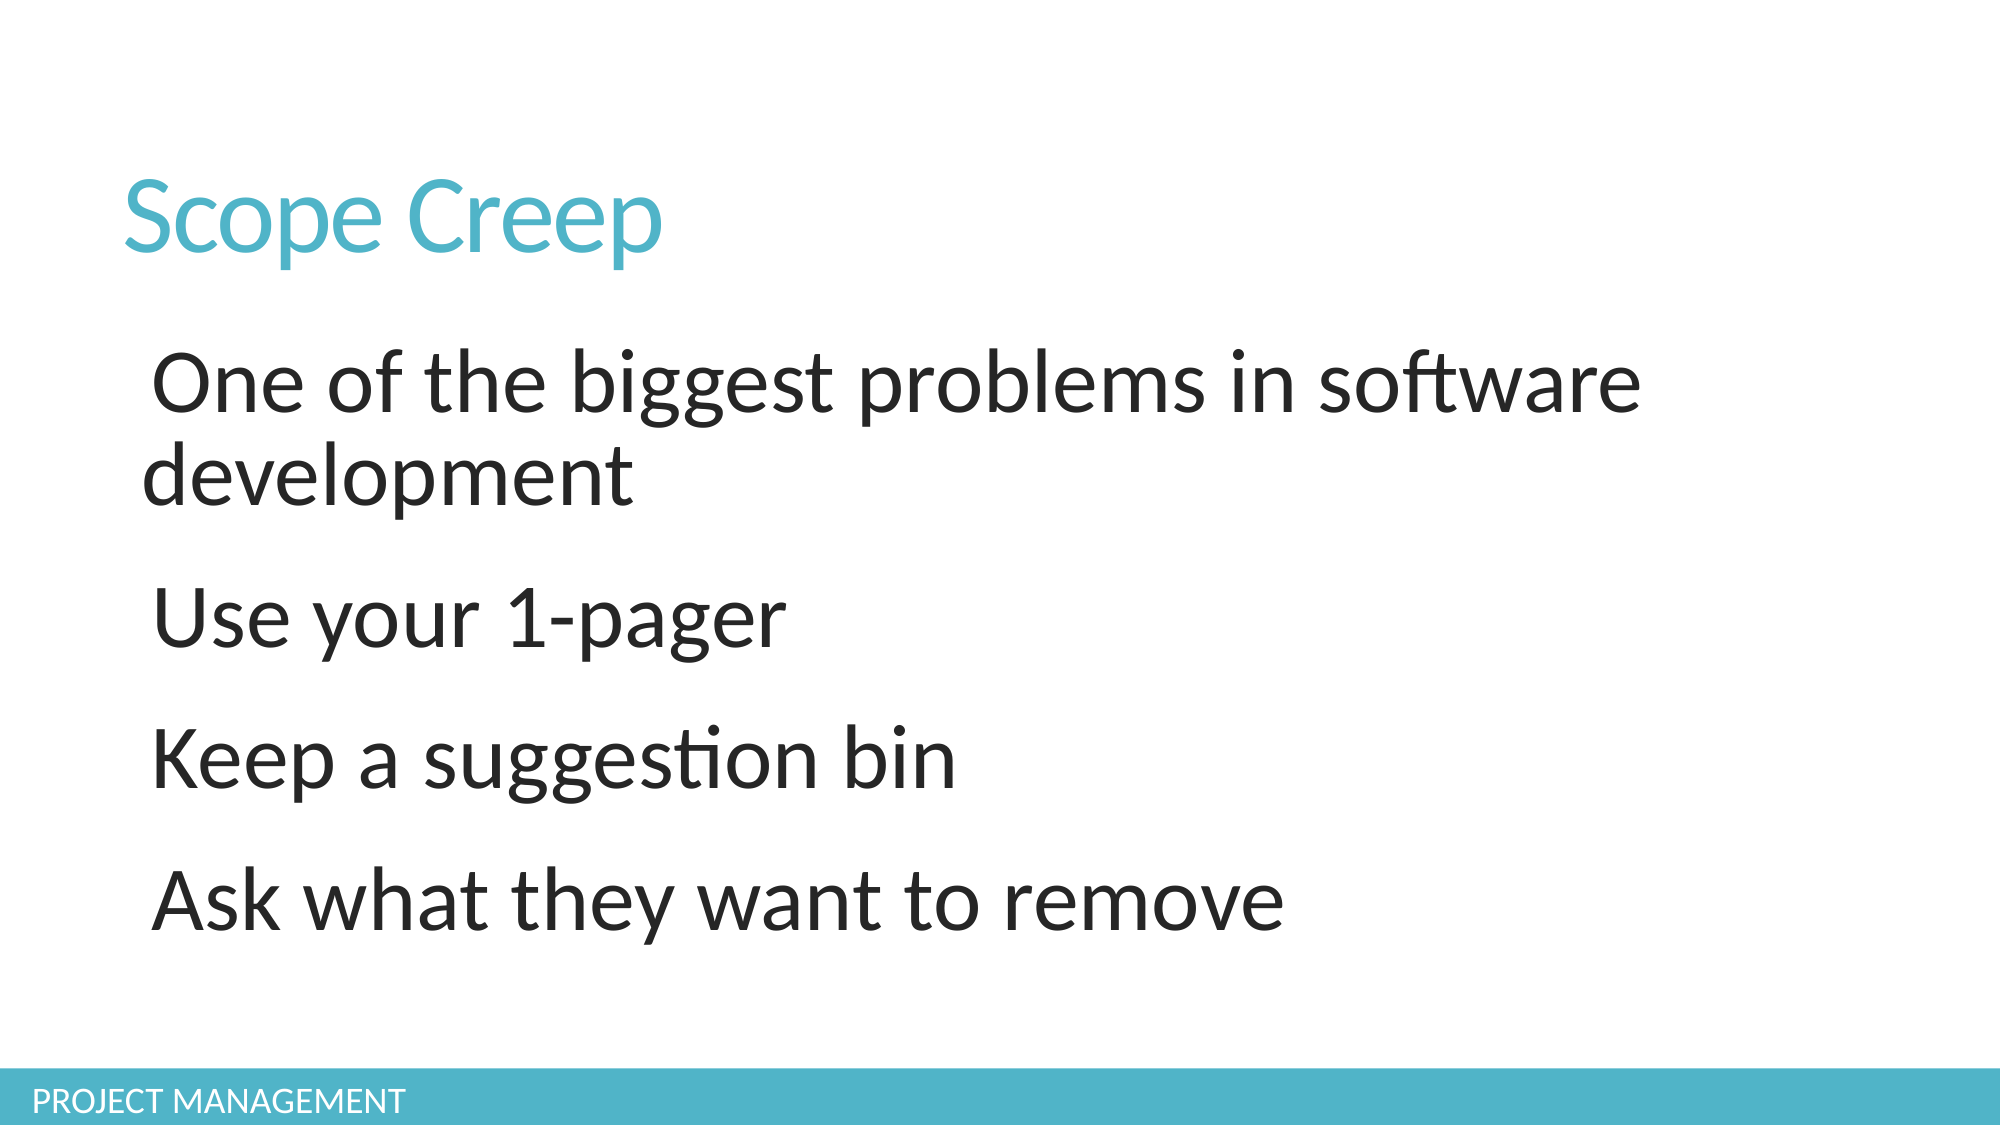

# Scope Creep
One of the biggest problems in software development
Use your 1-pager
Keep a suggestion bin
Ask what they want to remove
  PROJECT MANAGEMENT